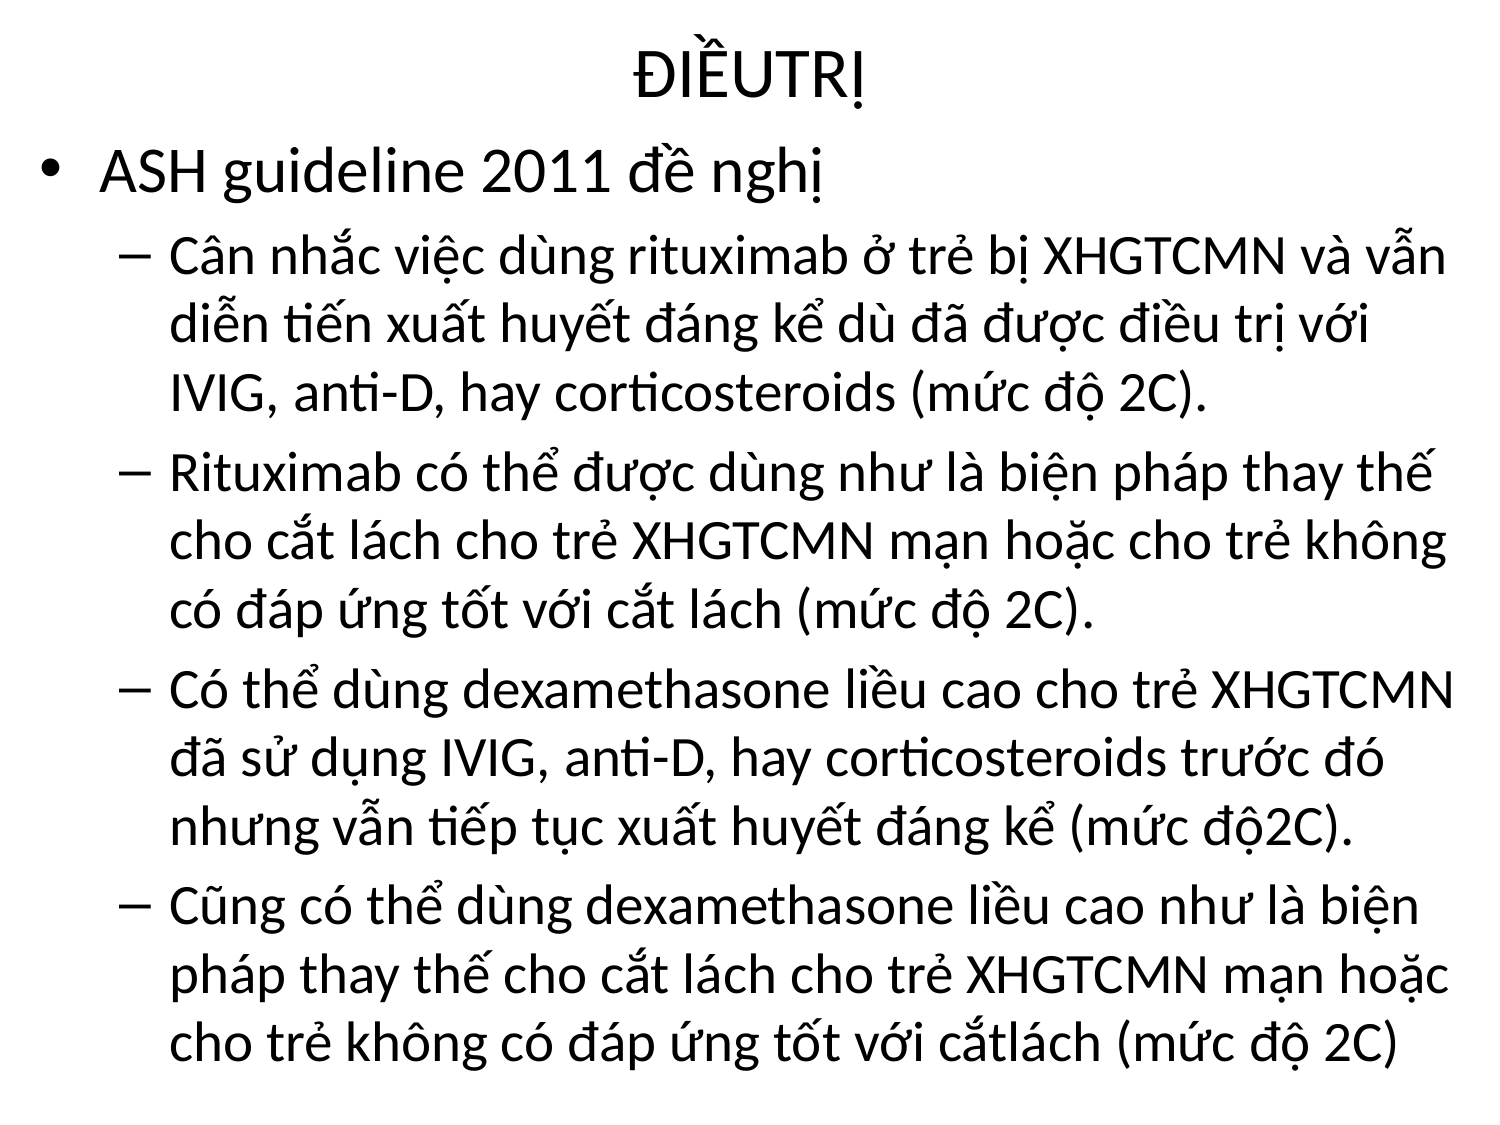

# ĐIỀUTRỊ
ASH guideline 2011 đề nghị
Cân nhắc việc dùng rituximab ở trẻ bị XHGTCMN và vẫn diễn tiến xuất huyết đáng kể dù đã được điều trị với IVIG, anti-D, hay corticosteroids (mức độ 2C).
Rituximab có thể được dùng như là biện pháp thay thế cho cắt lách cho trẻ XHGTCMN mạn hoặc cho trẻ không có đáp ứng tốt với cắt lách (mức độ 2C).
Có thể dùng dexamethasone liều cao cho trẻ XHGTCMN đã sử dụng IVIG, anti-D, hay corticosteroids trước đó nhưng vẫn tiếp tục xuất huyết đáng kể (mức độ2C).
Cũng có thể dùng dexamethasone liều cao như là biện pháp thay thế cho cắt lách cho trẻ XHGTCMN mạn hoặc cho trẻ không có đáp ứng tốt với cắtlách (mức độ 2C)